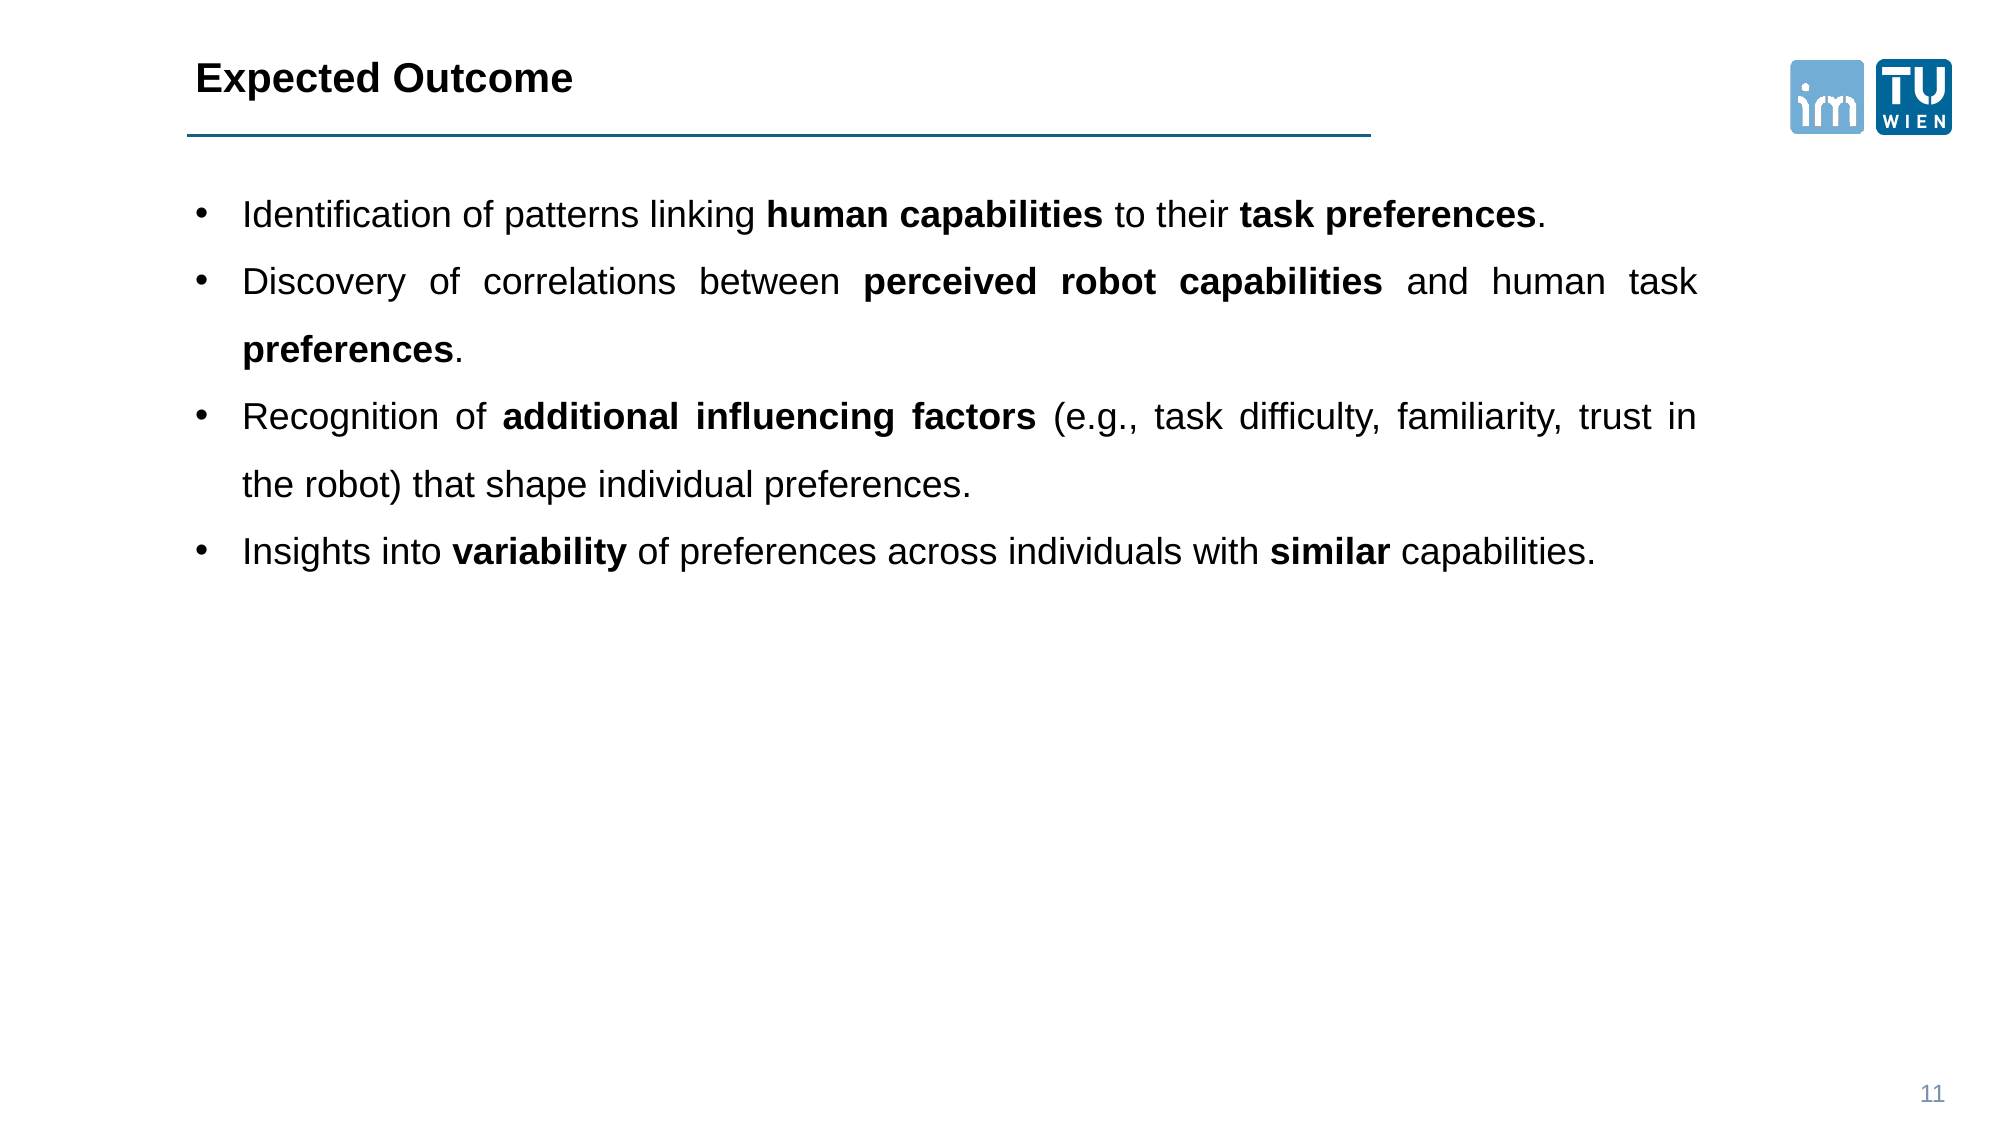

Expected Outcome
Identification of patterns linking human capabilities to their task preferences.
Discovery of correlations between perceived robot capabilities and human task preferences.
Recognition of additional influencing factors (e.g., task difficulty, familiarity, trust in the robot) that shape individual preferences.
Insights into variability of preferences across individuals with similar capabilities.
11